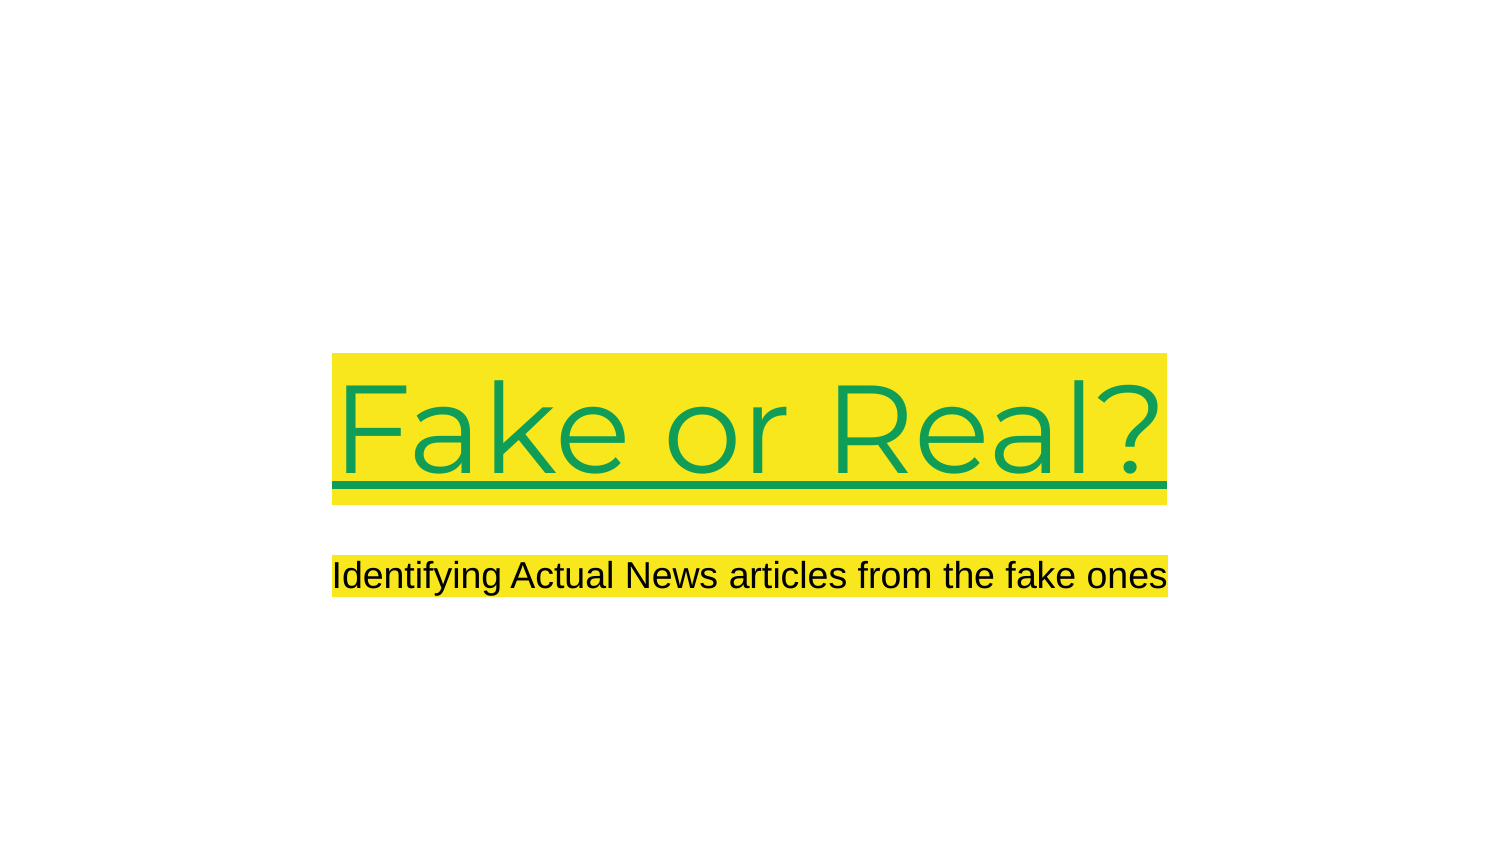

# Fake or Real?
Identifying Actual News articles from the fake ones